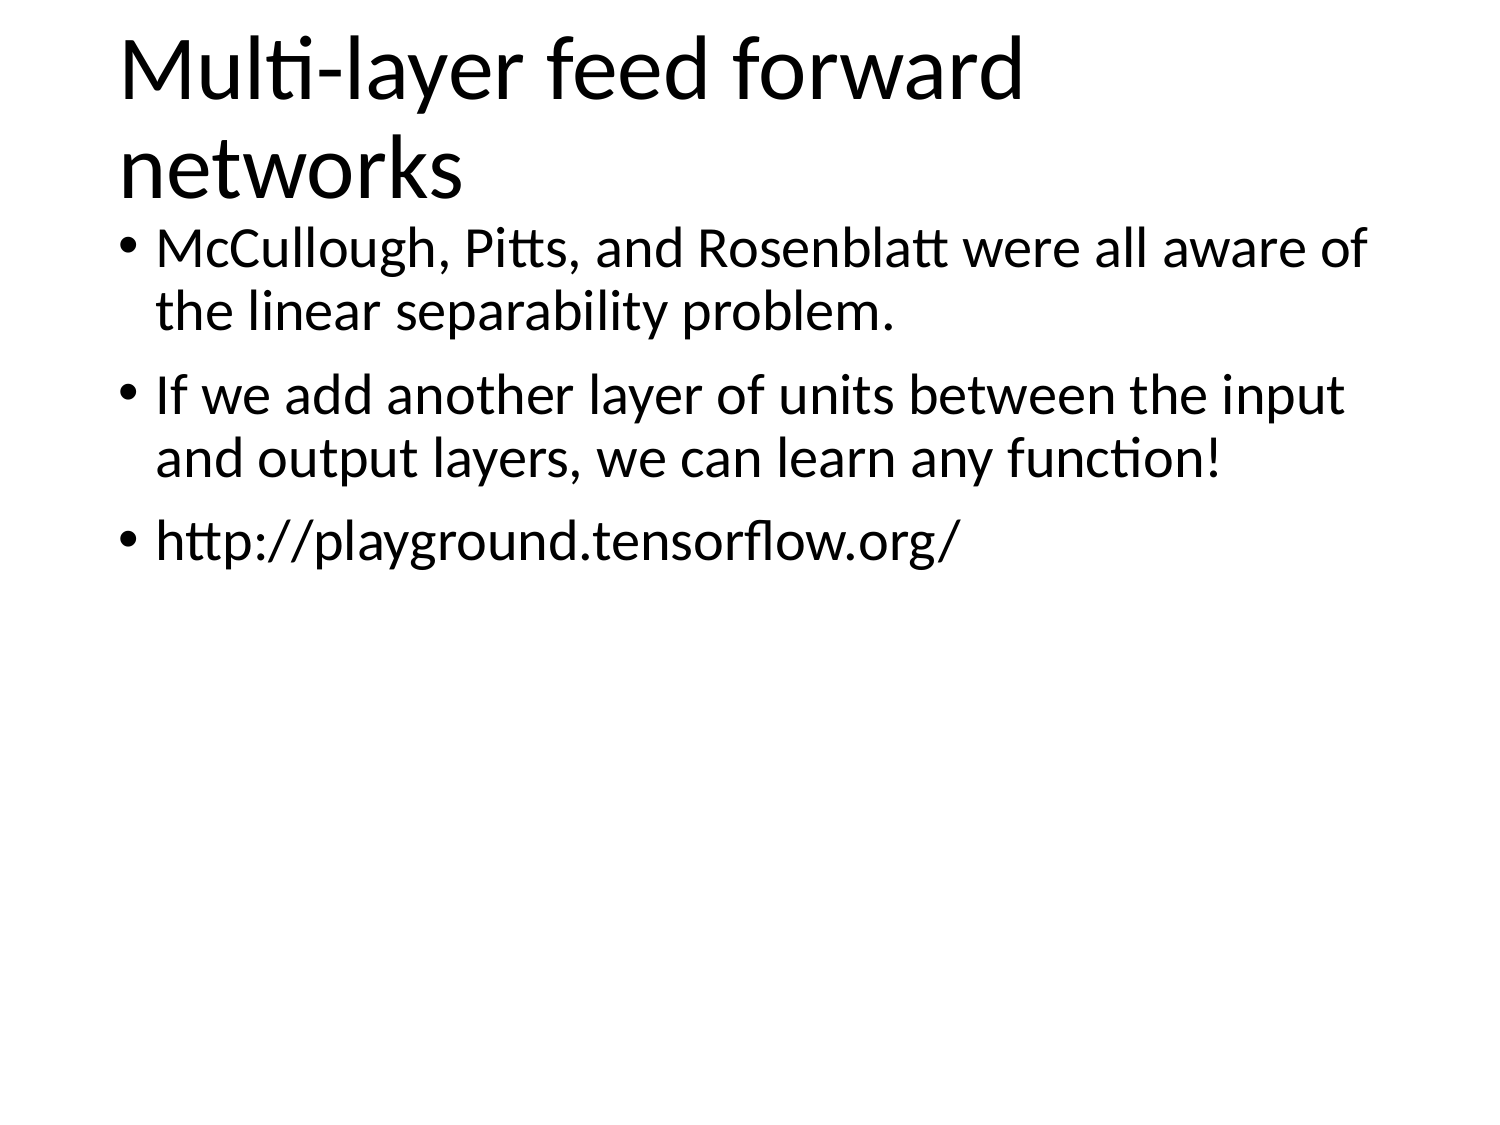

# Multi-layer feed forward networks
McCullough, Pitts, and Rosenblatt were all aware of the linear separability problem.
If we add another layer of units between the input and output layers, we can learn any function!
http://playground.tensorflow.org/